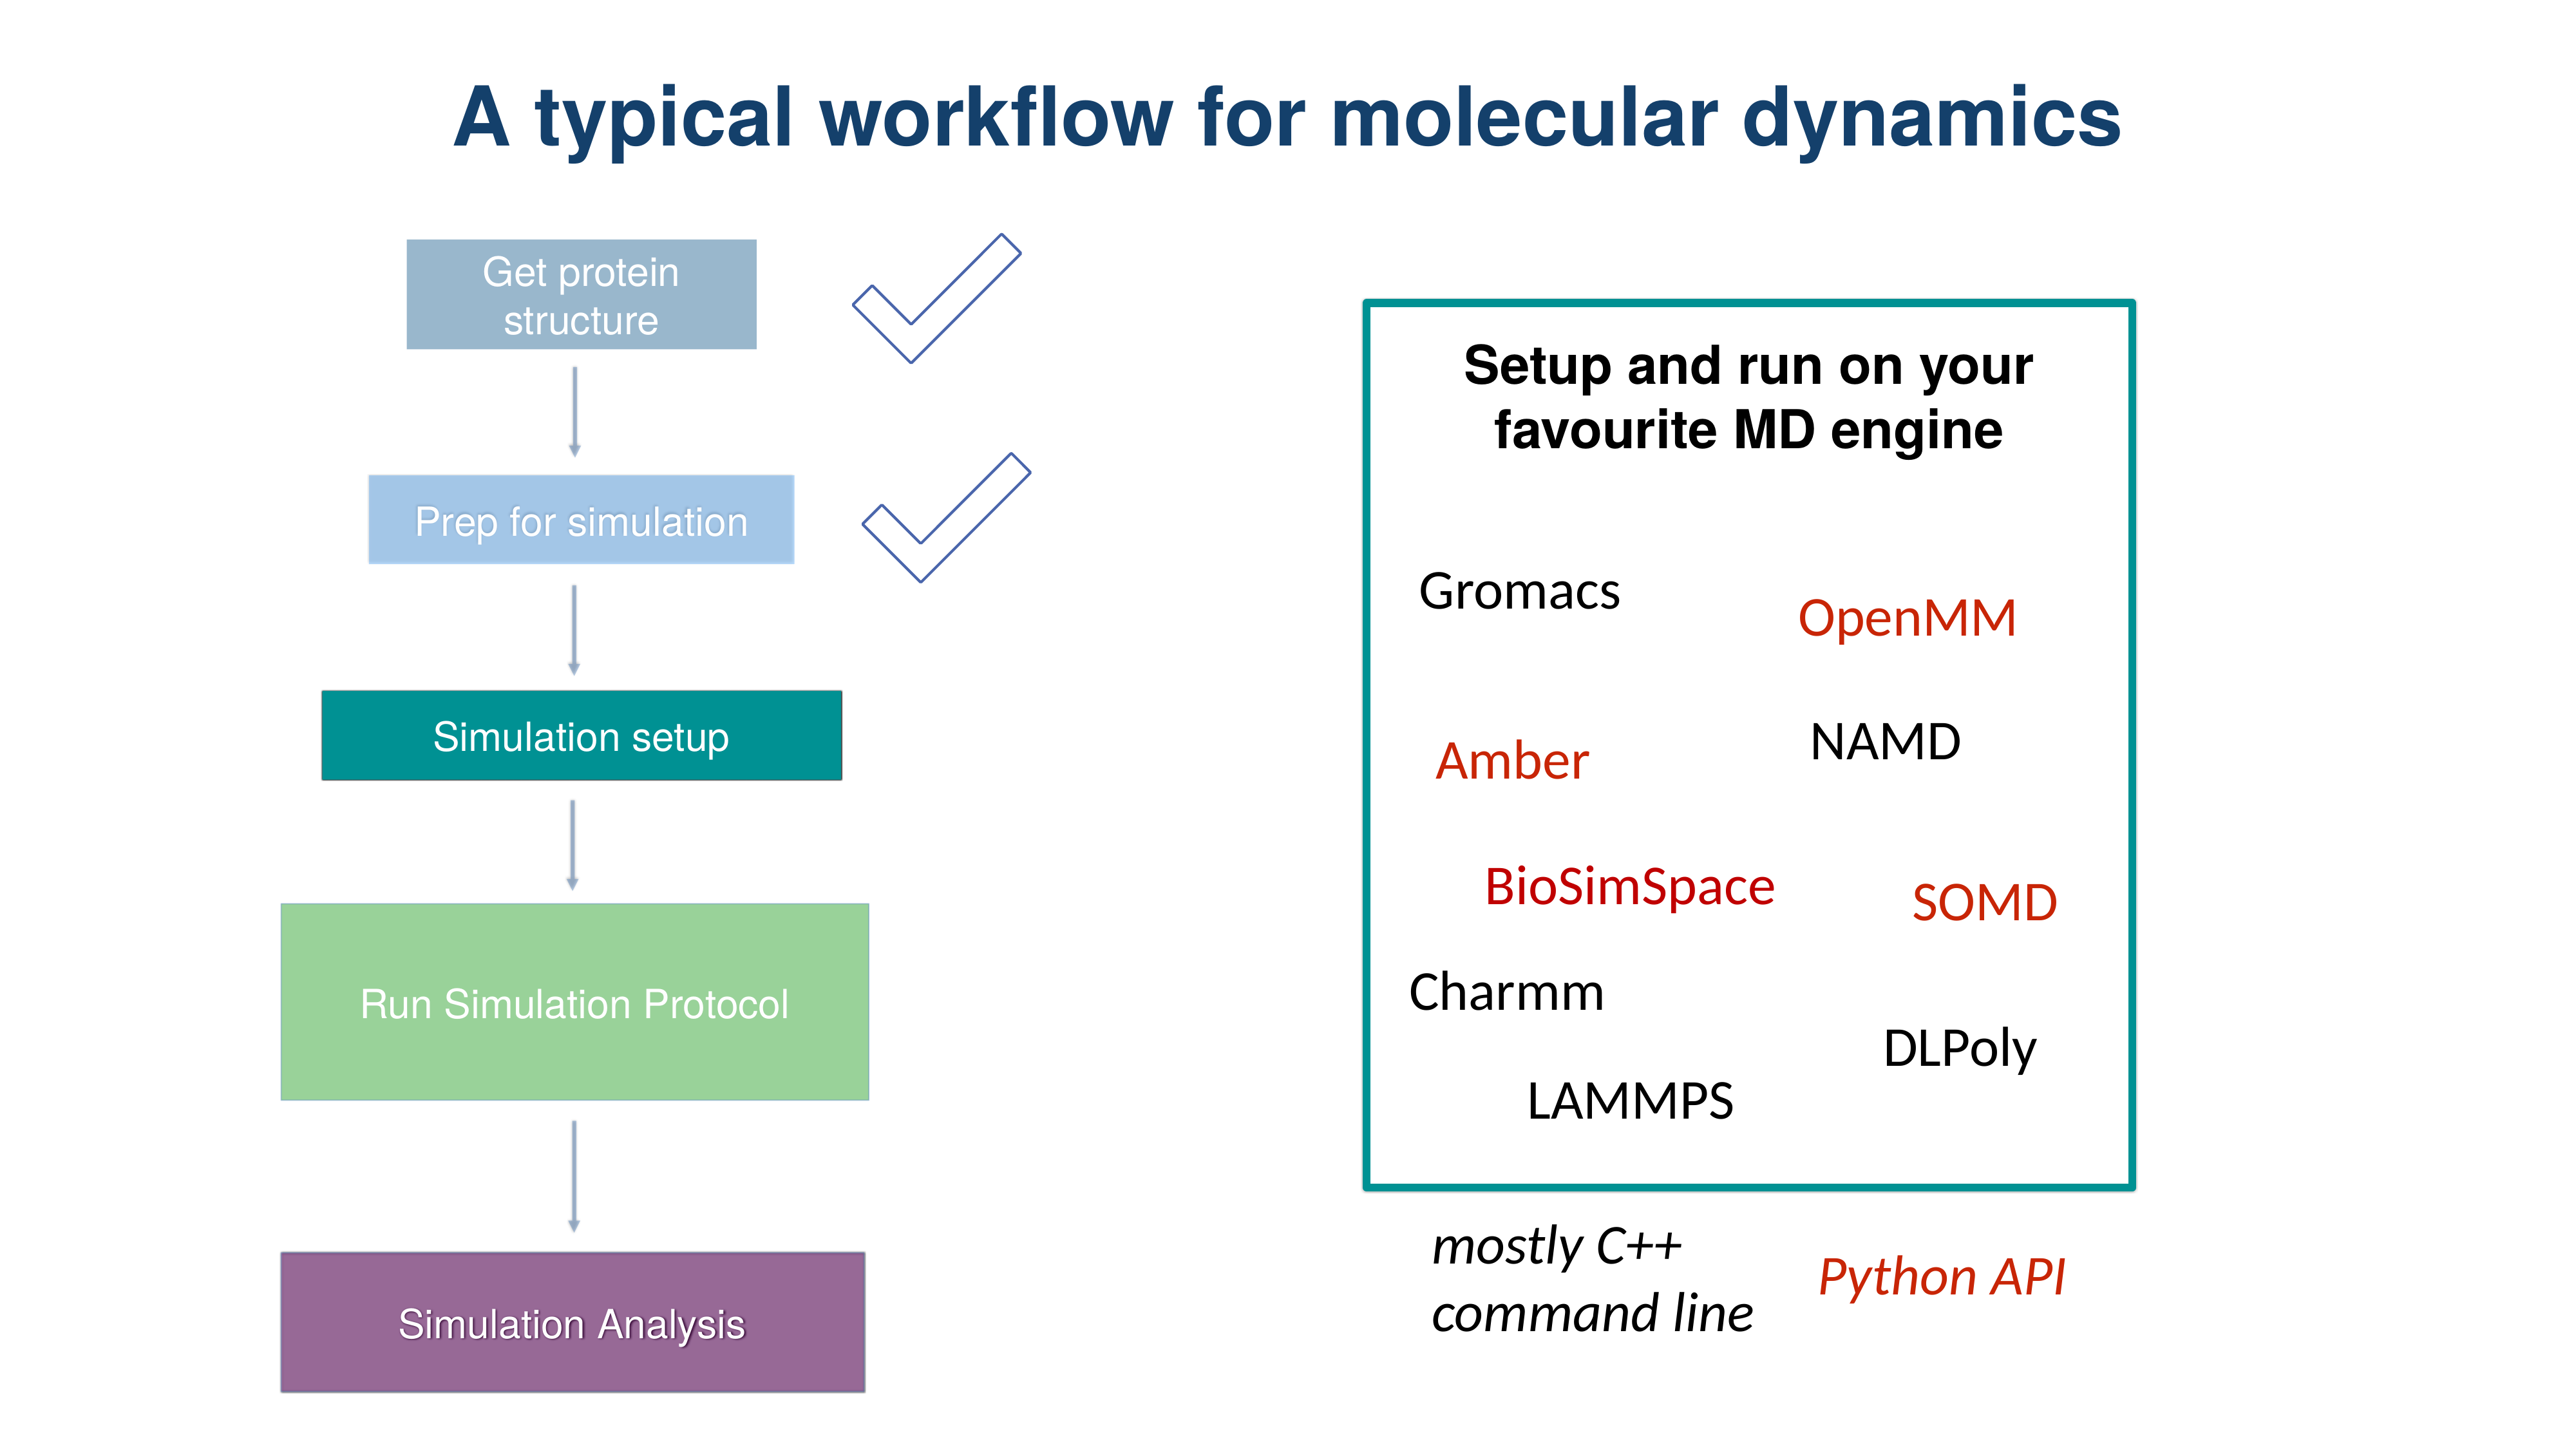

# A typical workflow for molecular dynamics

Get protein structure

Prep for simulation

Simulation setup

Run Simulation Protocol

Simulation Analysis

Setup and run on your favourite MD engine
Gromacs
OpenMM
NAMD
Amber
BioSimSpace
SOMD
Charmm
DLPoly
LAMMPS
mostly C++
command line
Python API